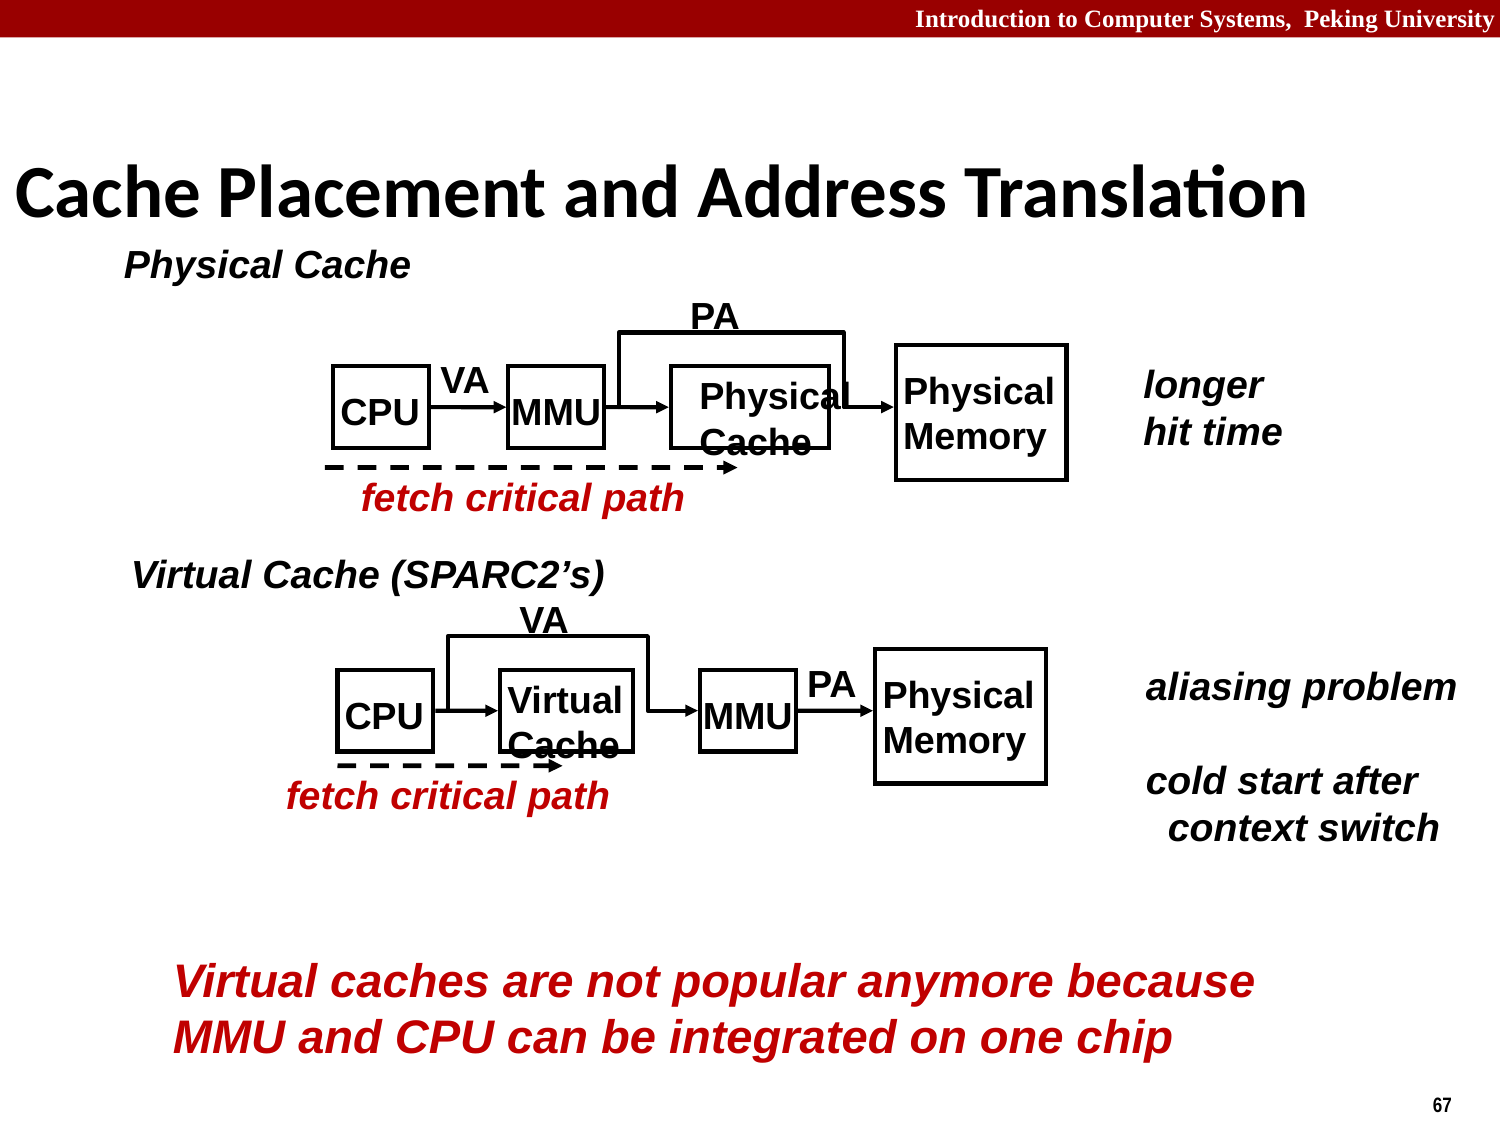

# Cache Placement and Address Translation
Physical Cache
PA

VA
Physical
Memory

Physical
Cache

CPU
MMU

longer
hit time
fetch critical path

Virtual Cache (SPARC2’s)
VA

PA
Physical
Memory

Virtual
Cache

CPU
MMU

aliasing problem

cold start after
  context switch
fetch critical path

Virtual caches are not popular anymore because
MMU and CPU can be integrated on one chip